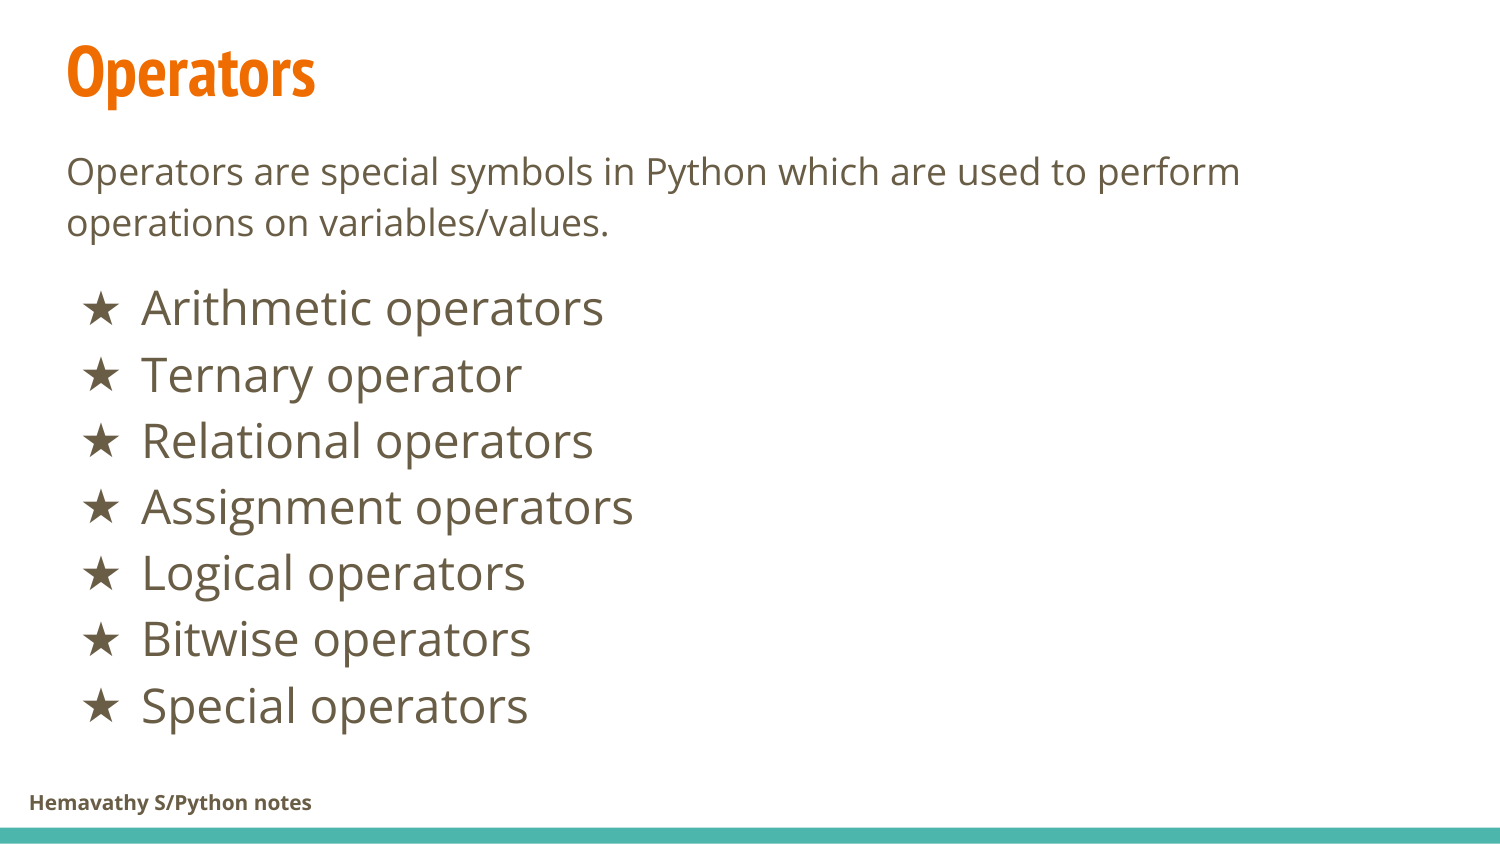

# Operators
Operators are special symbols in Python which are used to perform operations on variables/values.
Arithmetic operators
Ternary operator
Relational operators
Assignment operators
Logical operators
Bitwise operators
Special operators